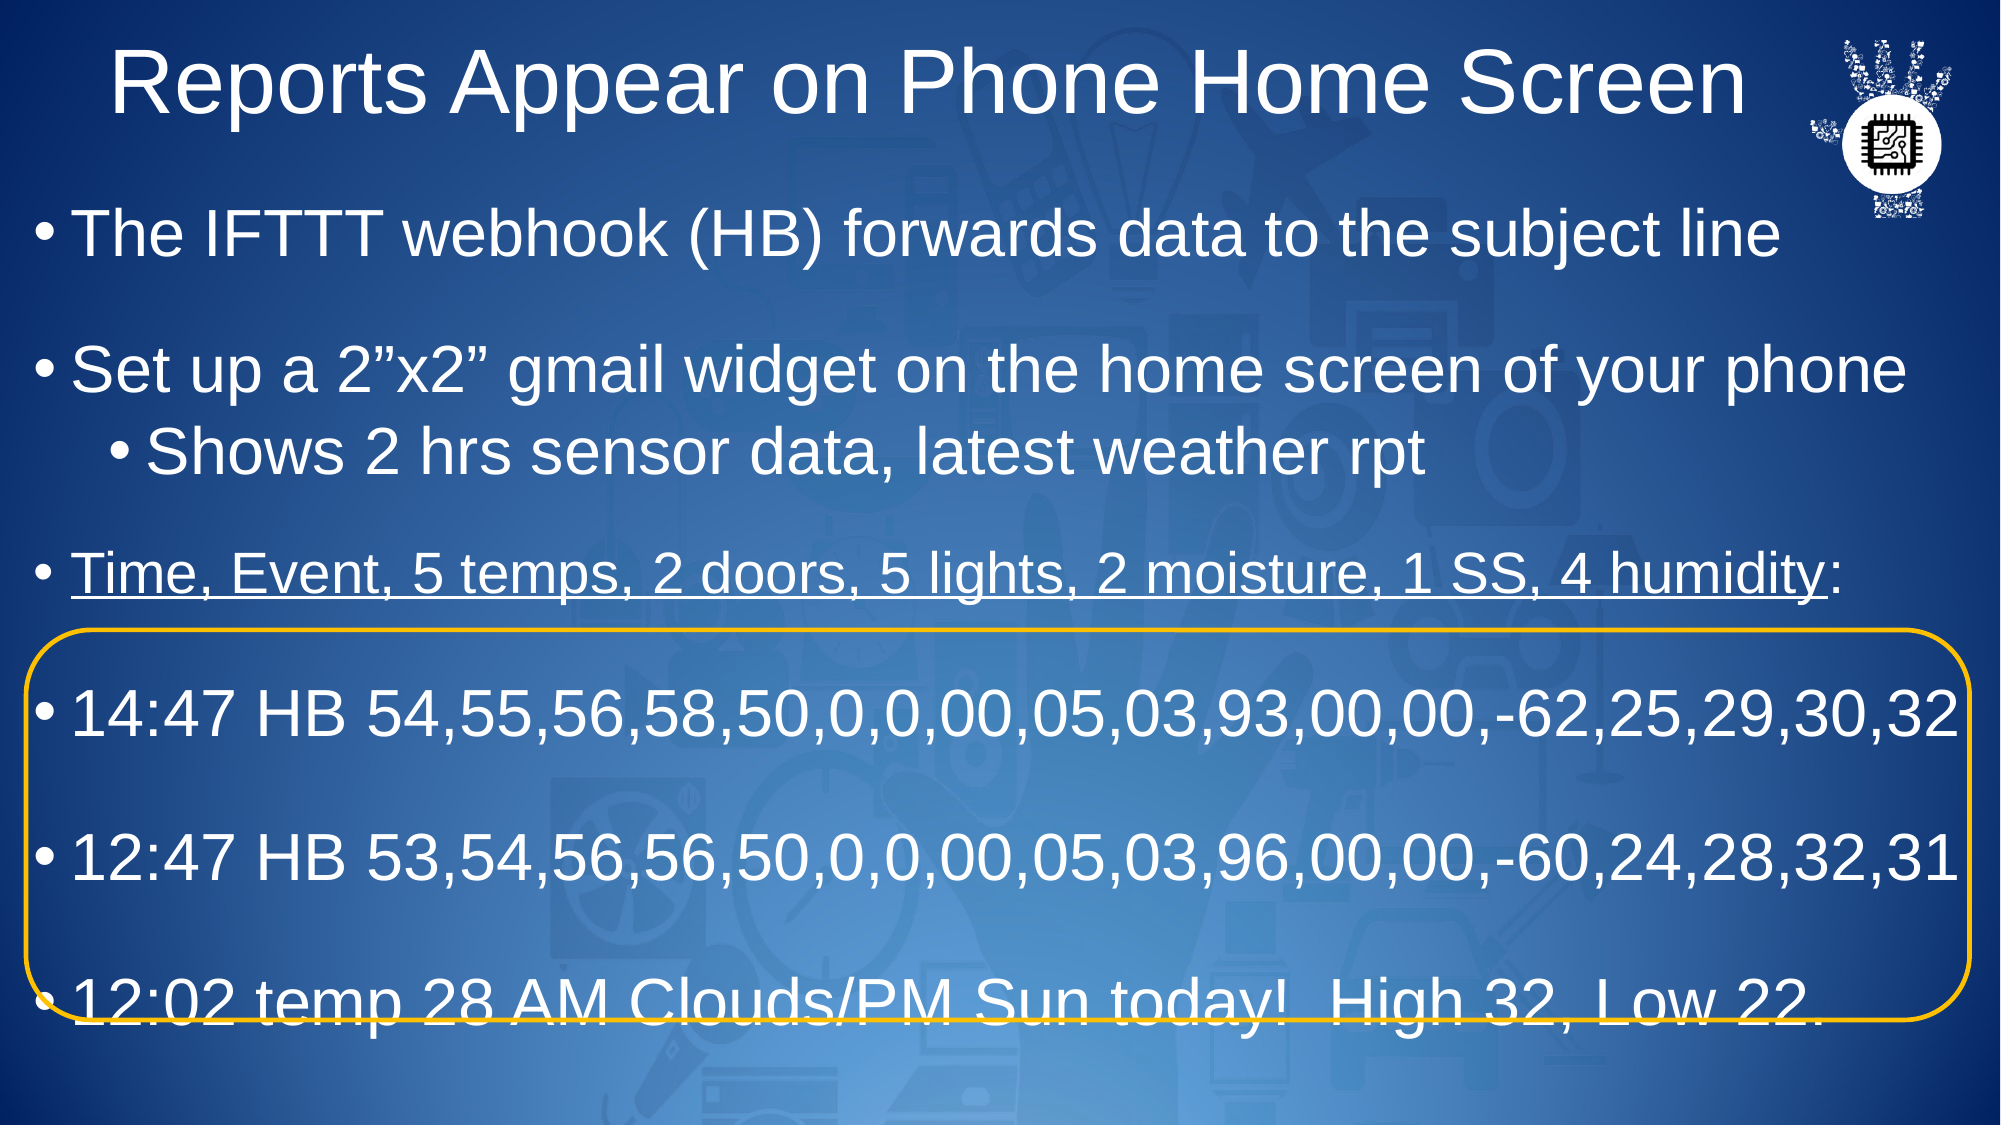

# Reports Appear on Phone Home Screen
The IFTTT webhook (HB) forwards data to the subject line

Set up a 2”x2” gmail widget on the home screen of your phone
Shows 2 hrs sensor data, latest weather rpt

Time, Event, 5 temps, 2 doors, 5 lights, 2 moisture, 1 SS, 4 humidity:

14:47 HB 54,55,56,58,50,0,0,00,05,03,93,00,00,-62,25,29,30,32

12:47 HB 53,54,56,56,50,0,0,00,05,03,96,00,00,-60,24,28,32,31

12:02 temp 28 AM Clouds/PM Sun today!  High 32, Low 22.